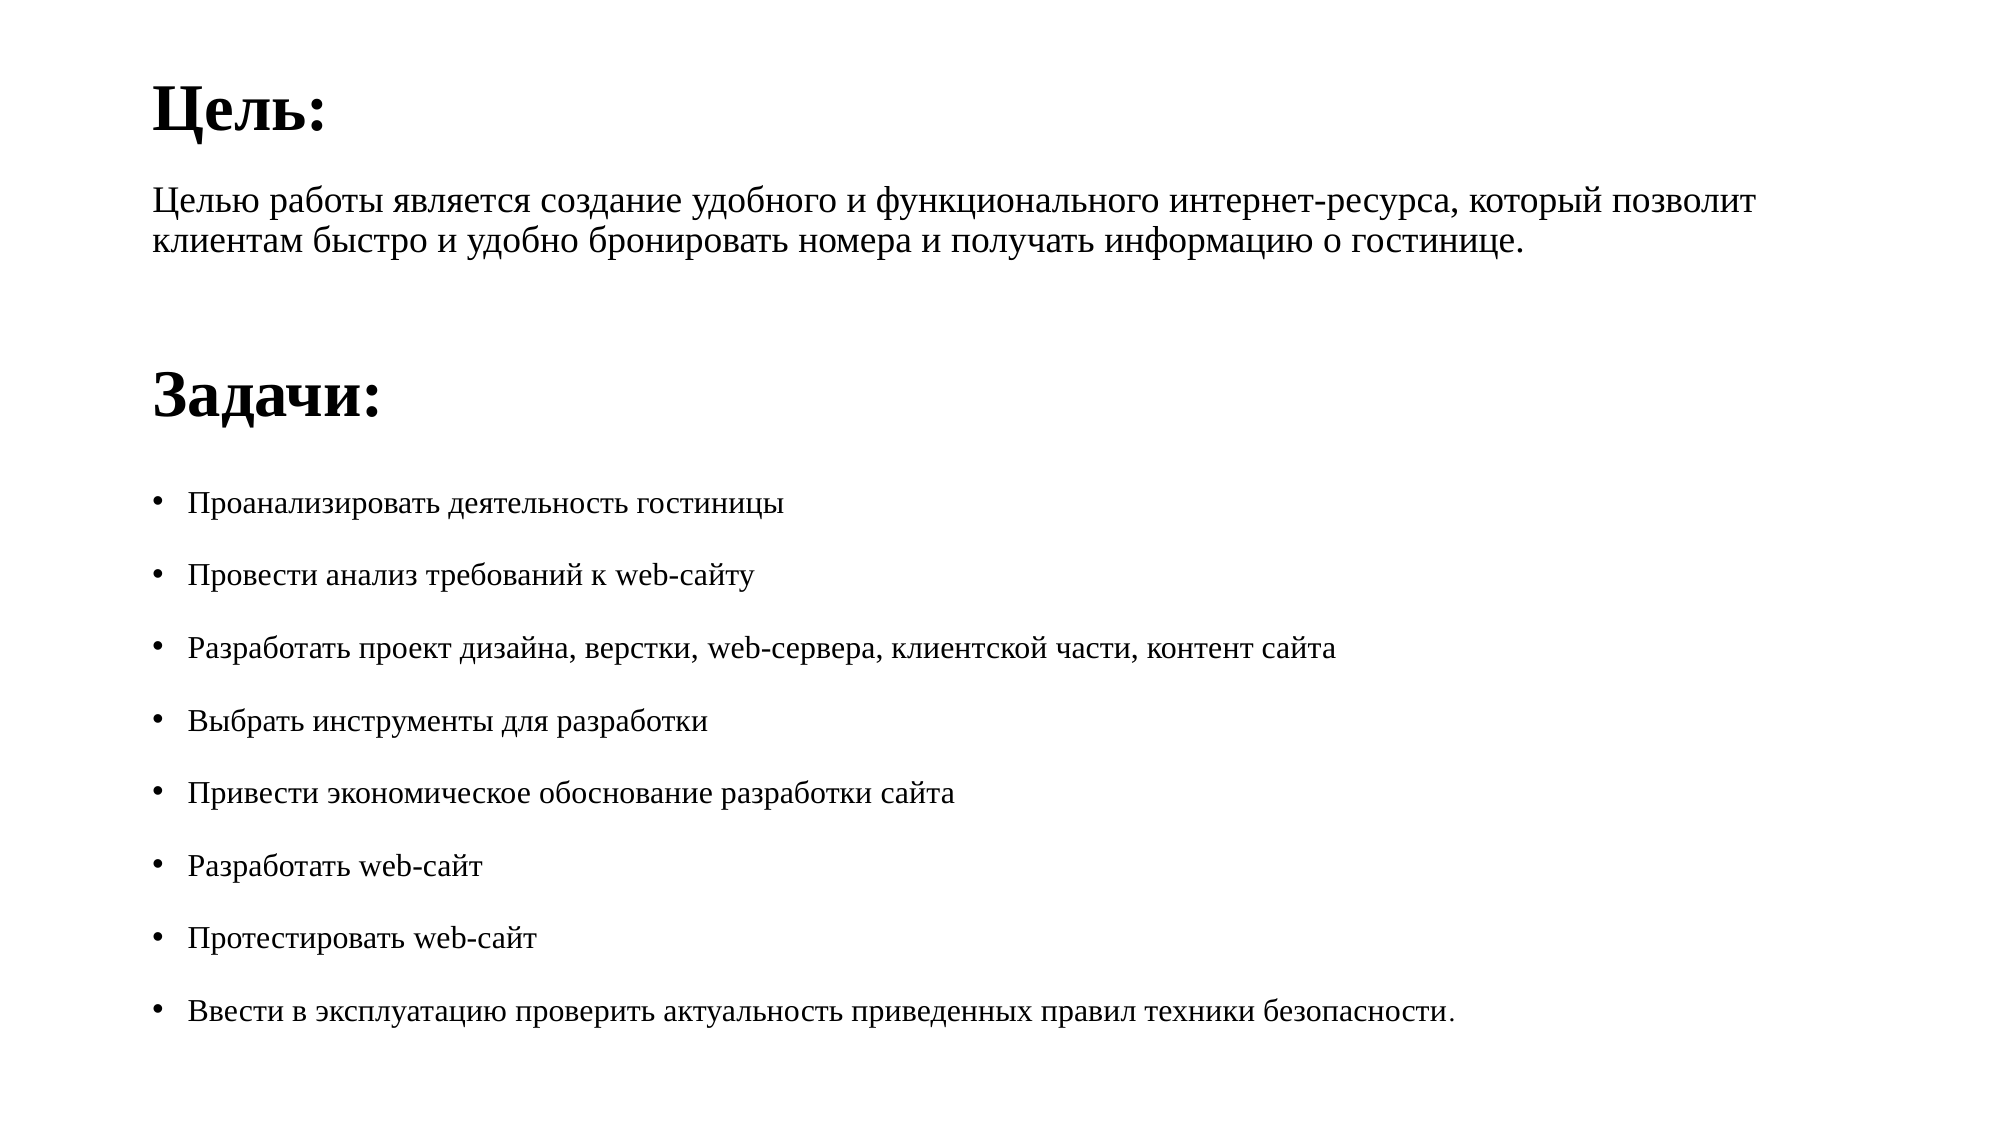

# Цель:
Целью работы является создание удобного и функционального интернет-ресурса, который позволит клиентам быстро и удобно бронировать номера и получать информацию о гостинице.
Задачи:
Проанализировать деятельность гостиницы
Провести анализ требований к web-сайту
Разработать проект дизайна, верстки, web-сервера, клиентской части, контент сайта
Выбрать инструменты для разработки
Привести экономическое обоснование разработки сайта
Разработать web-сайт
Протестировать web-сайт
Ввести в эксплуатацию проверить актуальность приведенных правил техники безопасности.